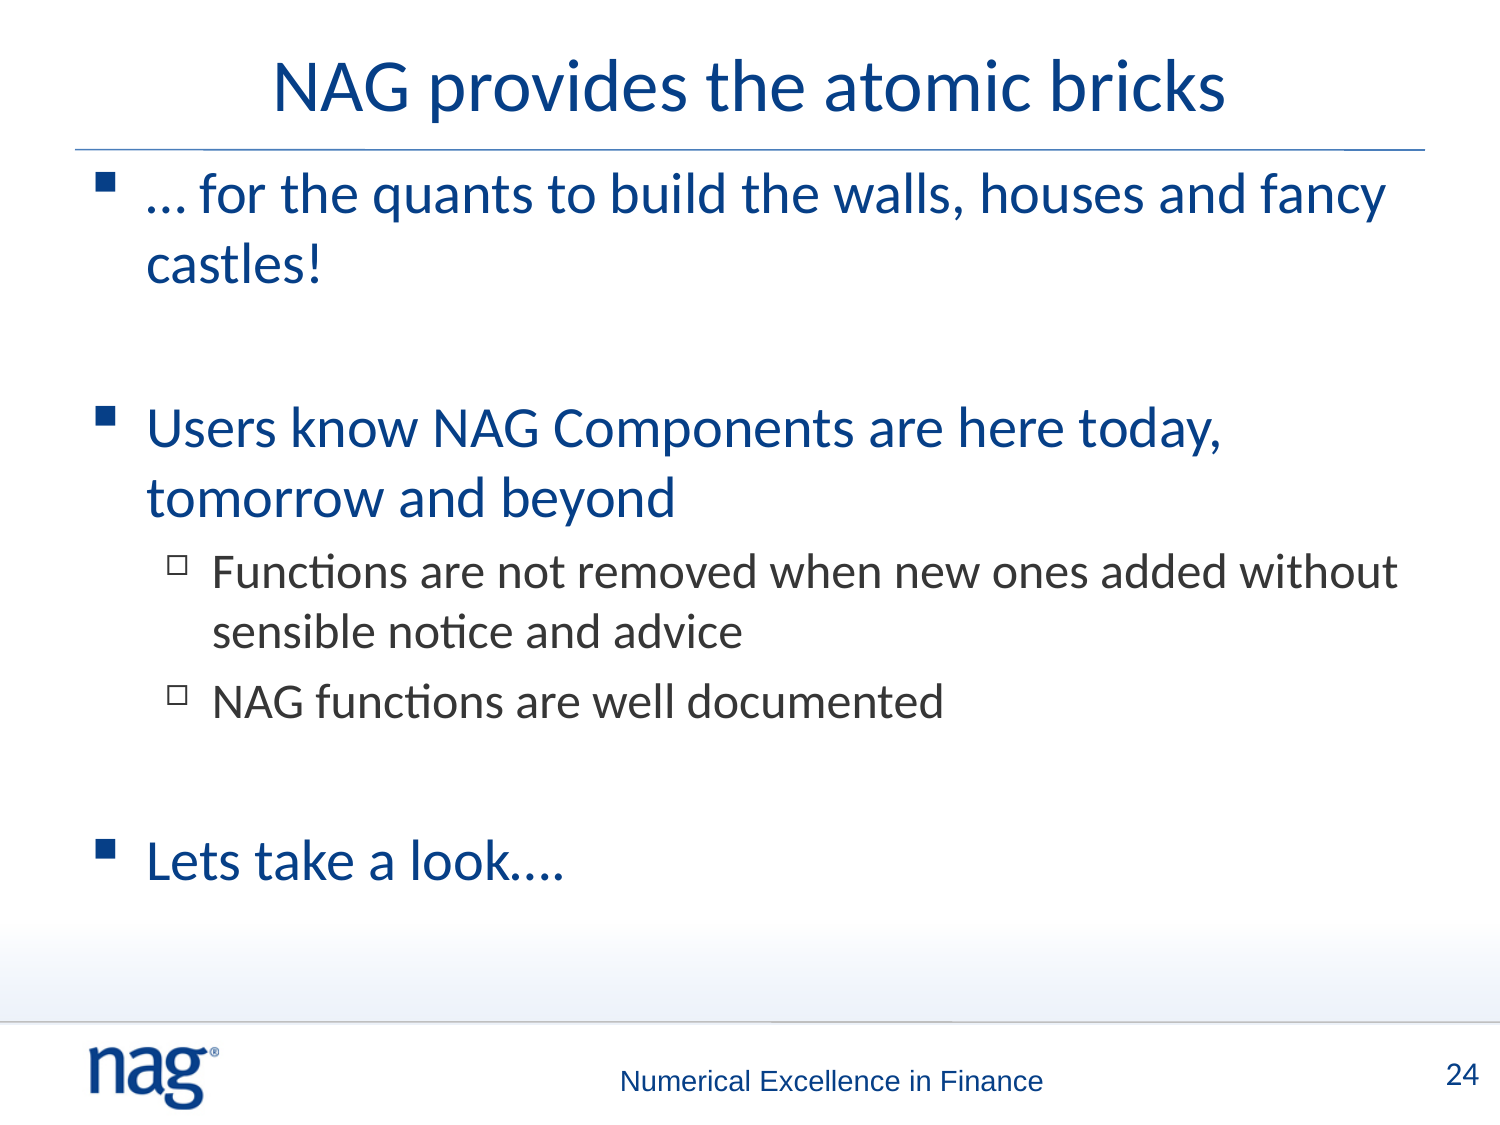

# NAG provides the atomic bricks
… for the quants to build the walls, houses and fancy castles!

Users know NAG Components are here today, tomorrow and beyond
Functions are not removed when new ones added without sensible notice and advice
NAG functions are well documented

Lets take a look….